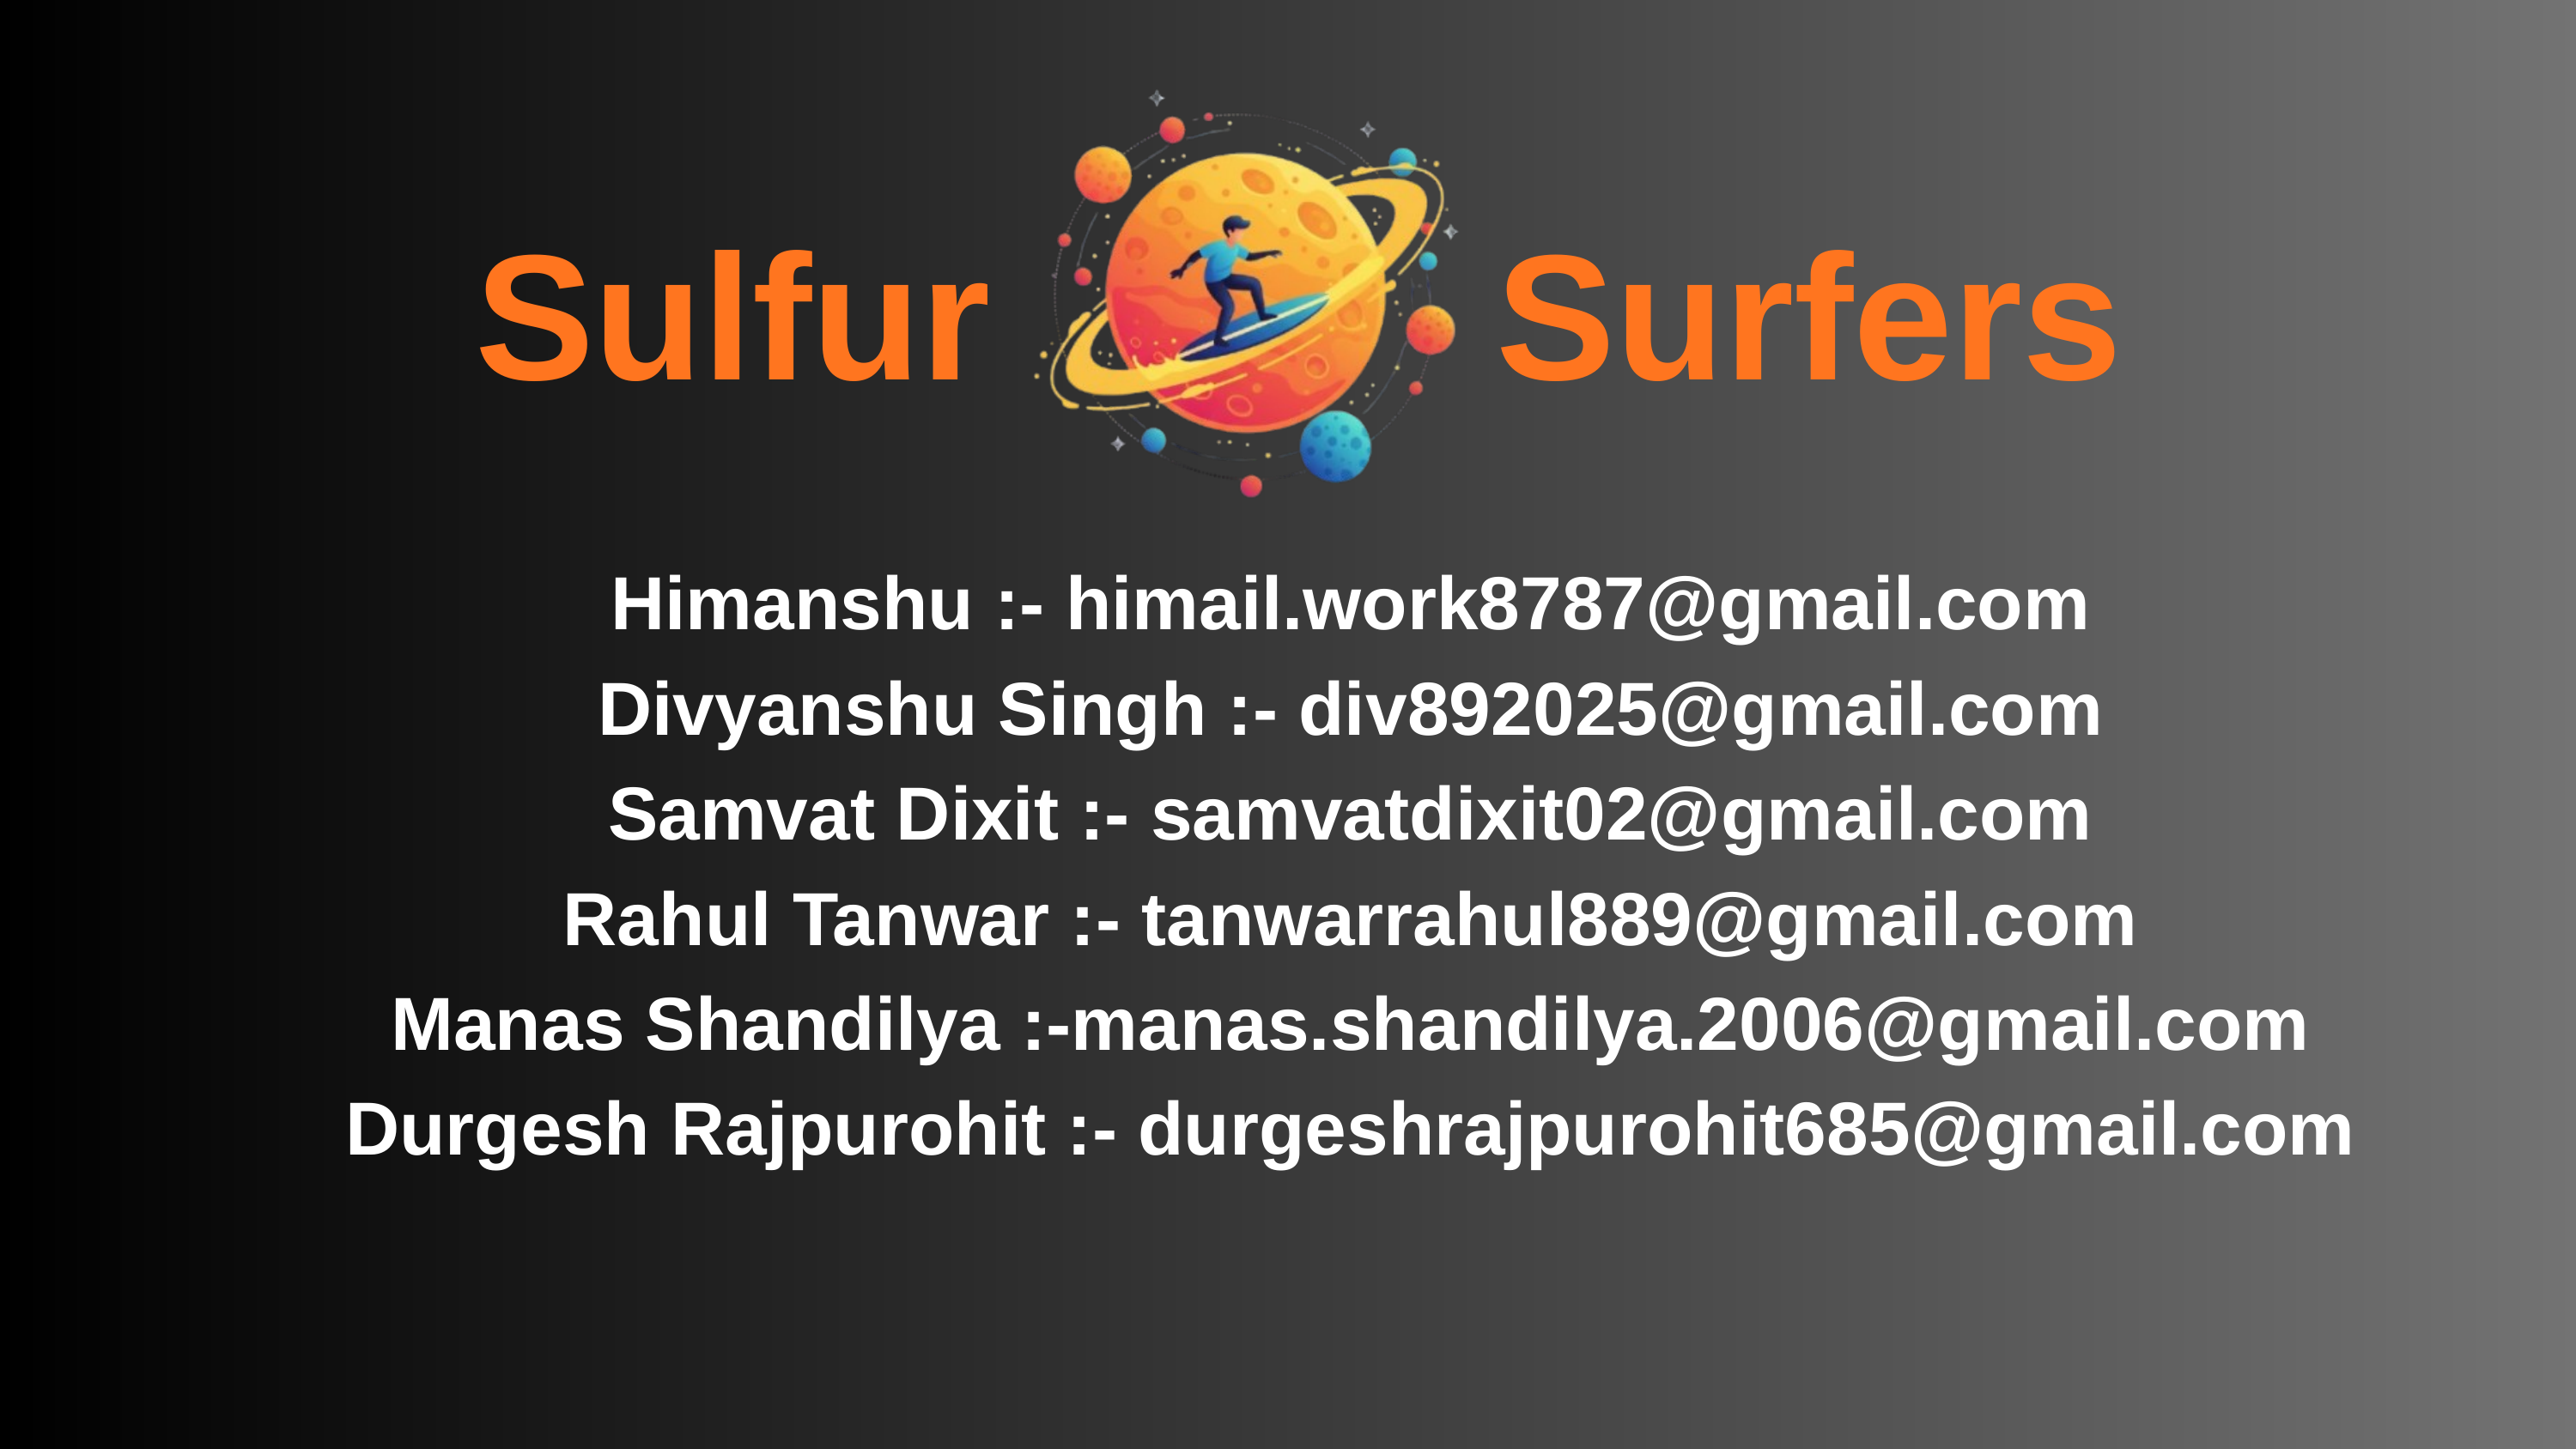

Sulfur
Surfers
Himanshu :- himail.work8787@gmail.com
Divyanshu Singh :- div892025@gmail.com
Samvat Dixit :- samvatdixit02@gmail.com
Rahul Tanwar :- tanwarrahul889@gmail.com
Manas Shandilya :-manas.shandilya.2006@gmail.com
Durgesh Rajpurohit :- durgeshrajpurohit685@gmail.com